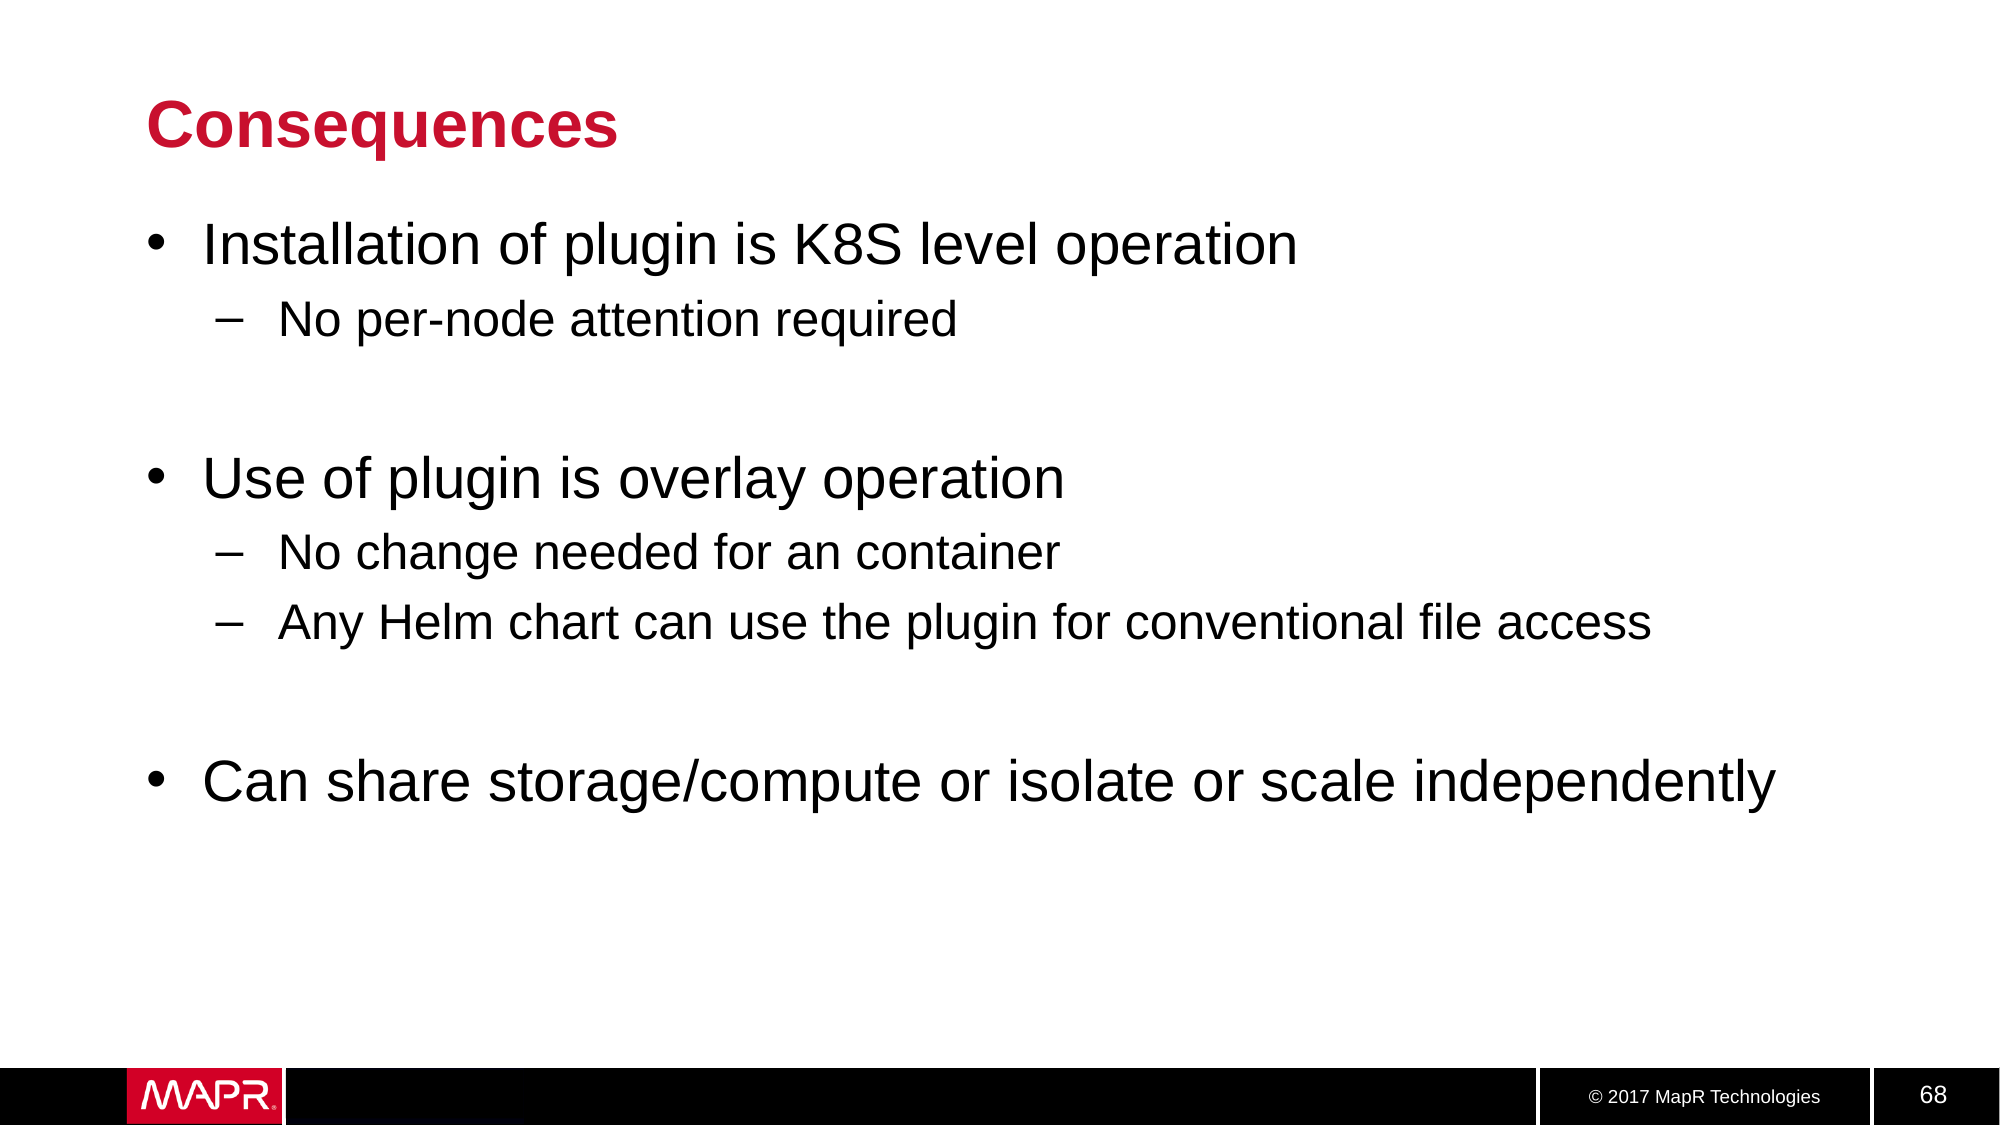

# Consequences
Installation of plugin is K8S level operation
No per-node attention required

Use of plugin is overlay operation
No change needed for an container
Any Helm chart can use the plugin for conventional file access

Can share storage/compute or isolate or scale independently